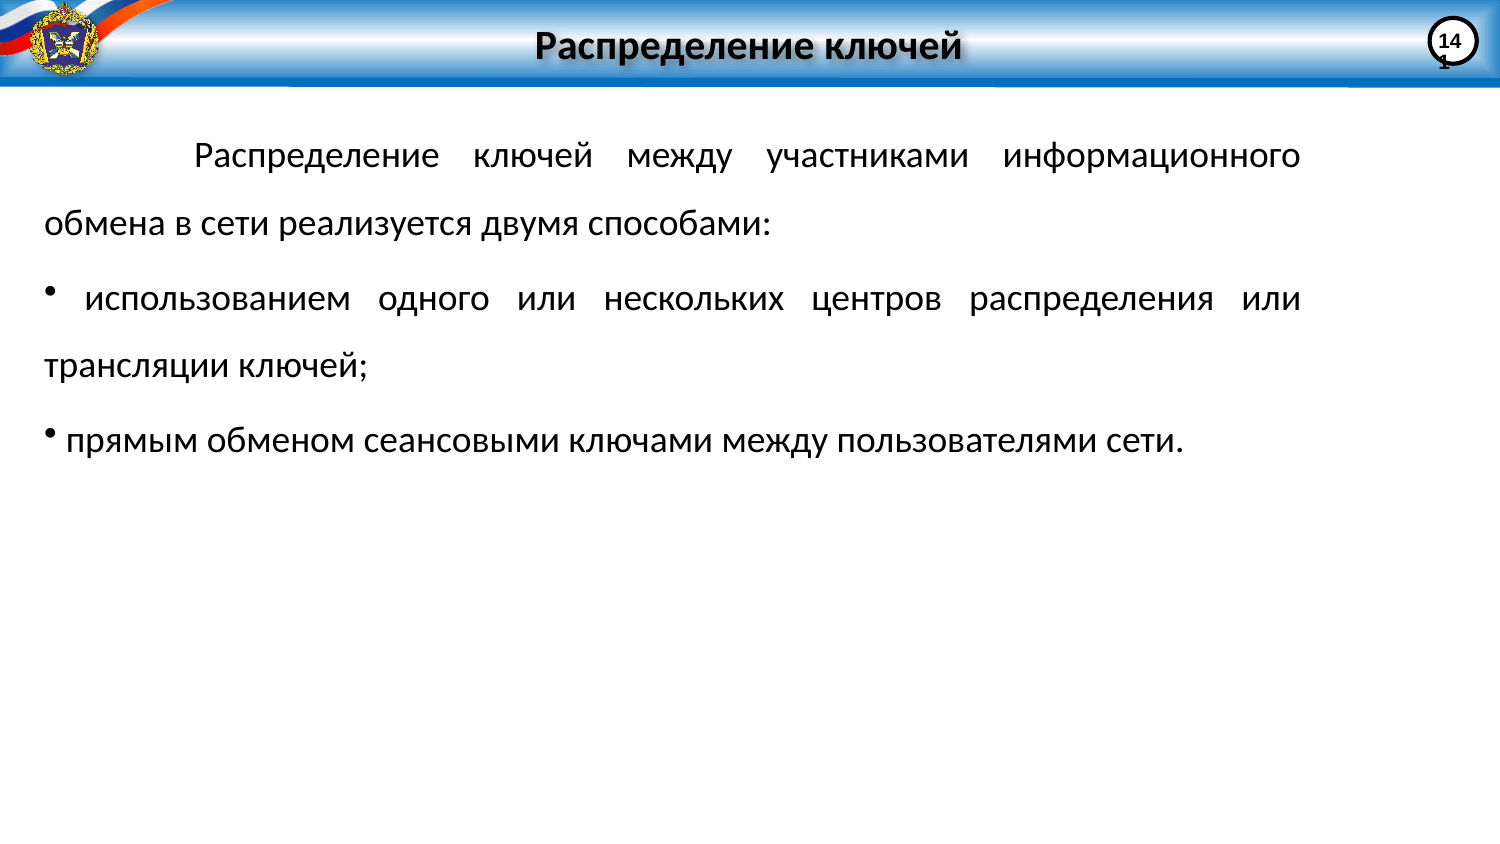

# Распределение ключей
141
	Распределение ключей между участниками информационного обмена в сети реализуется двумя способами:
 использованием одного или нескольких центров распределения или трансляции ключей;
 прямым обменом сеансовыми ключами между пользователями сети.